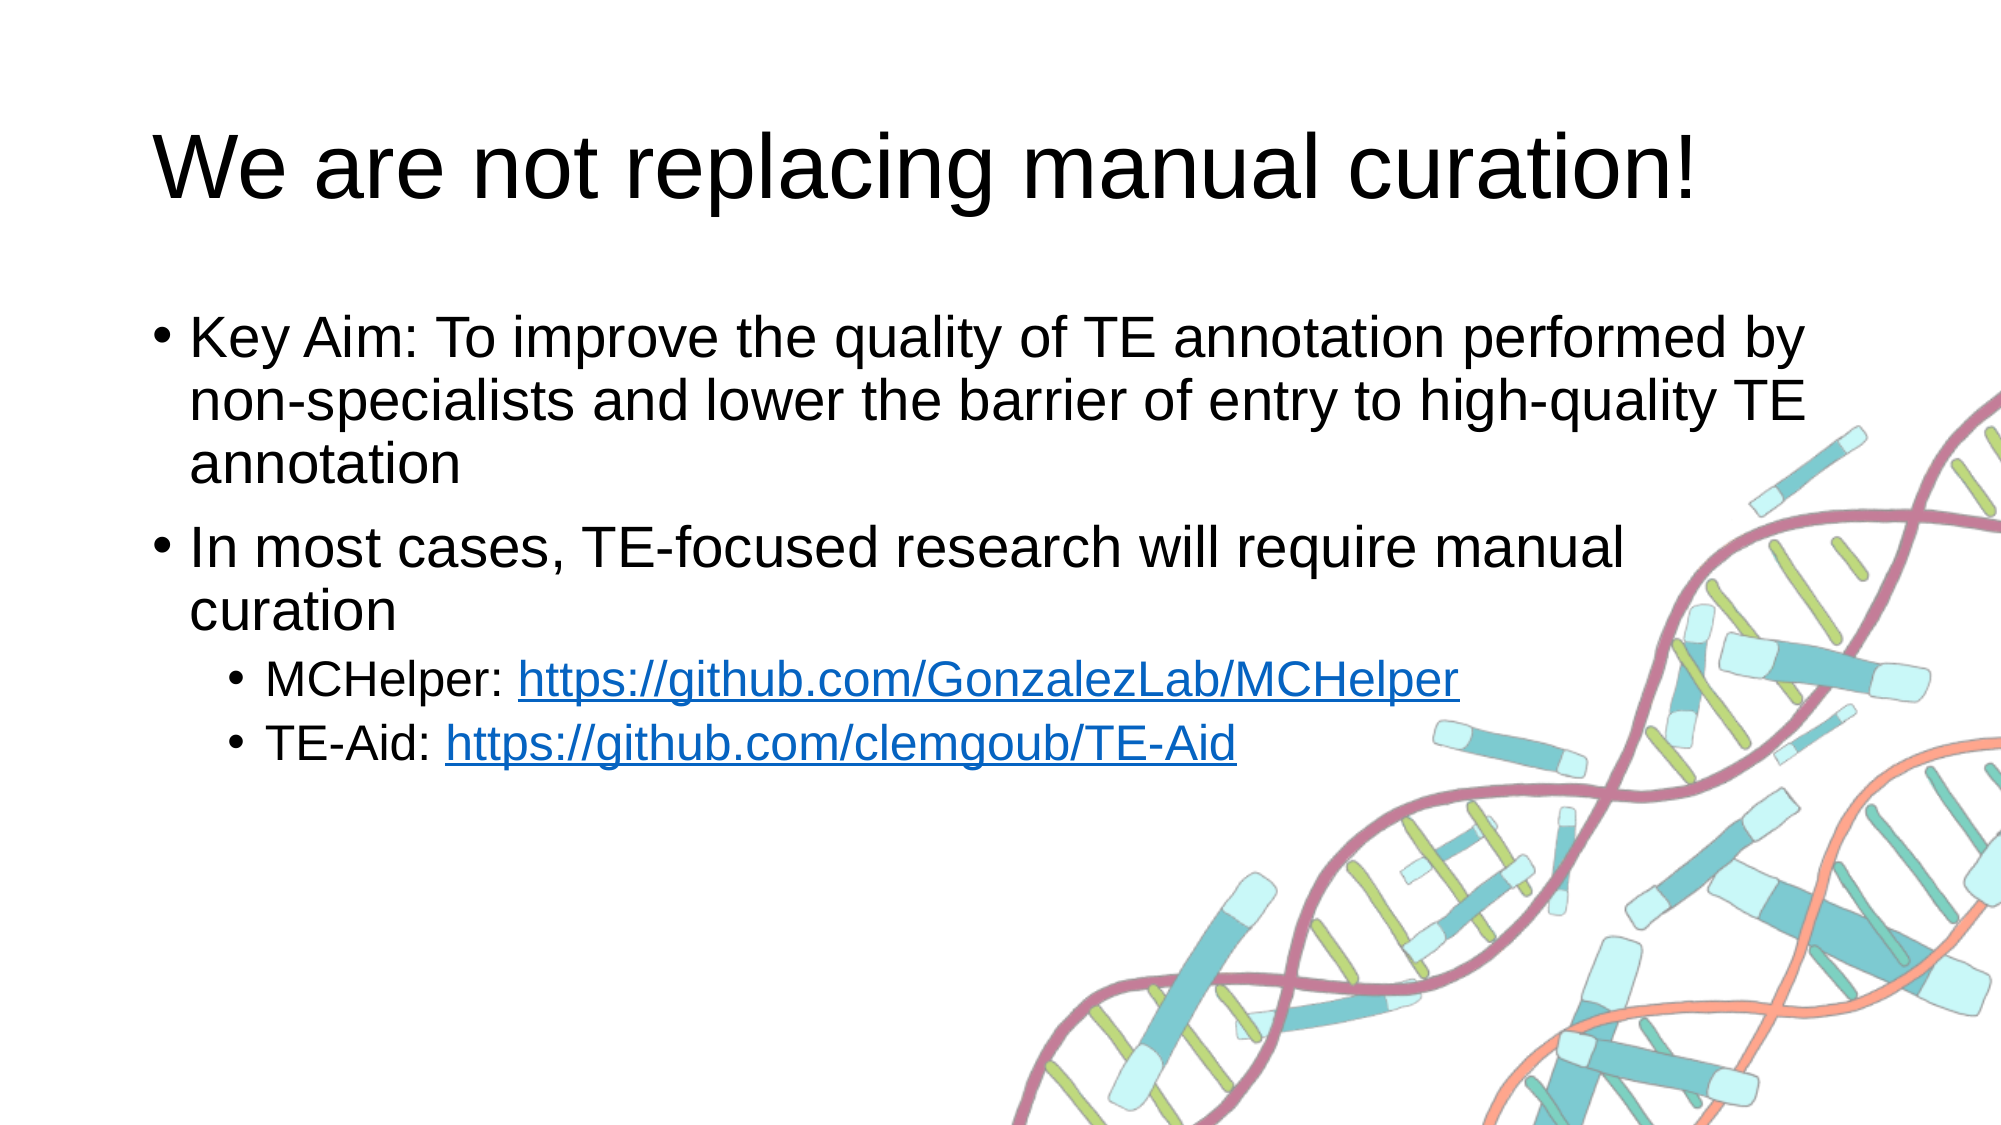

# We are not replacing manual curation!
Key Aim: To improve the quality of TE annotation performed by non-specialists and lower the barrier of entry to high-quality TE annotation
In most cases, TE-focused research will require manual curation
MCHelper: https://github.com/GonzalezLab/MCHelper
TE-Aid: https://github.com/clemgoub/TE-Aid